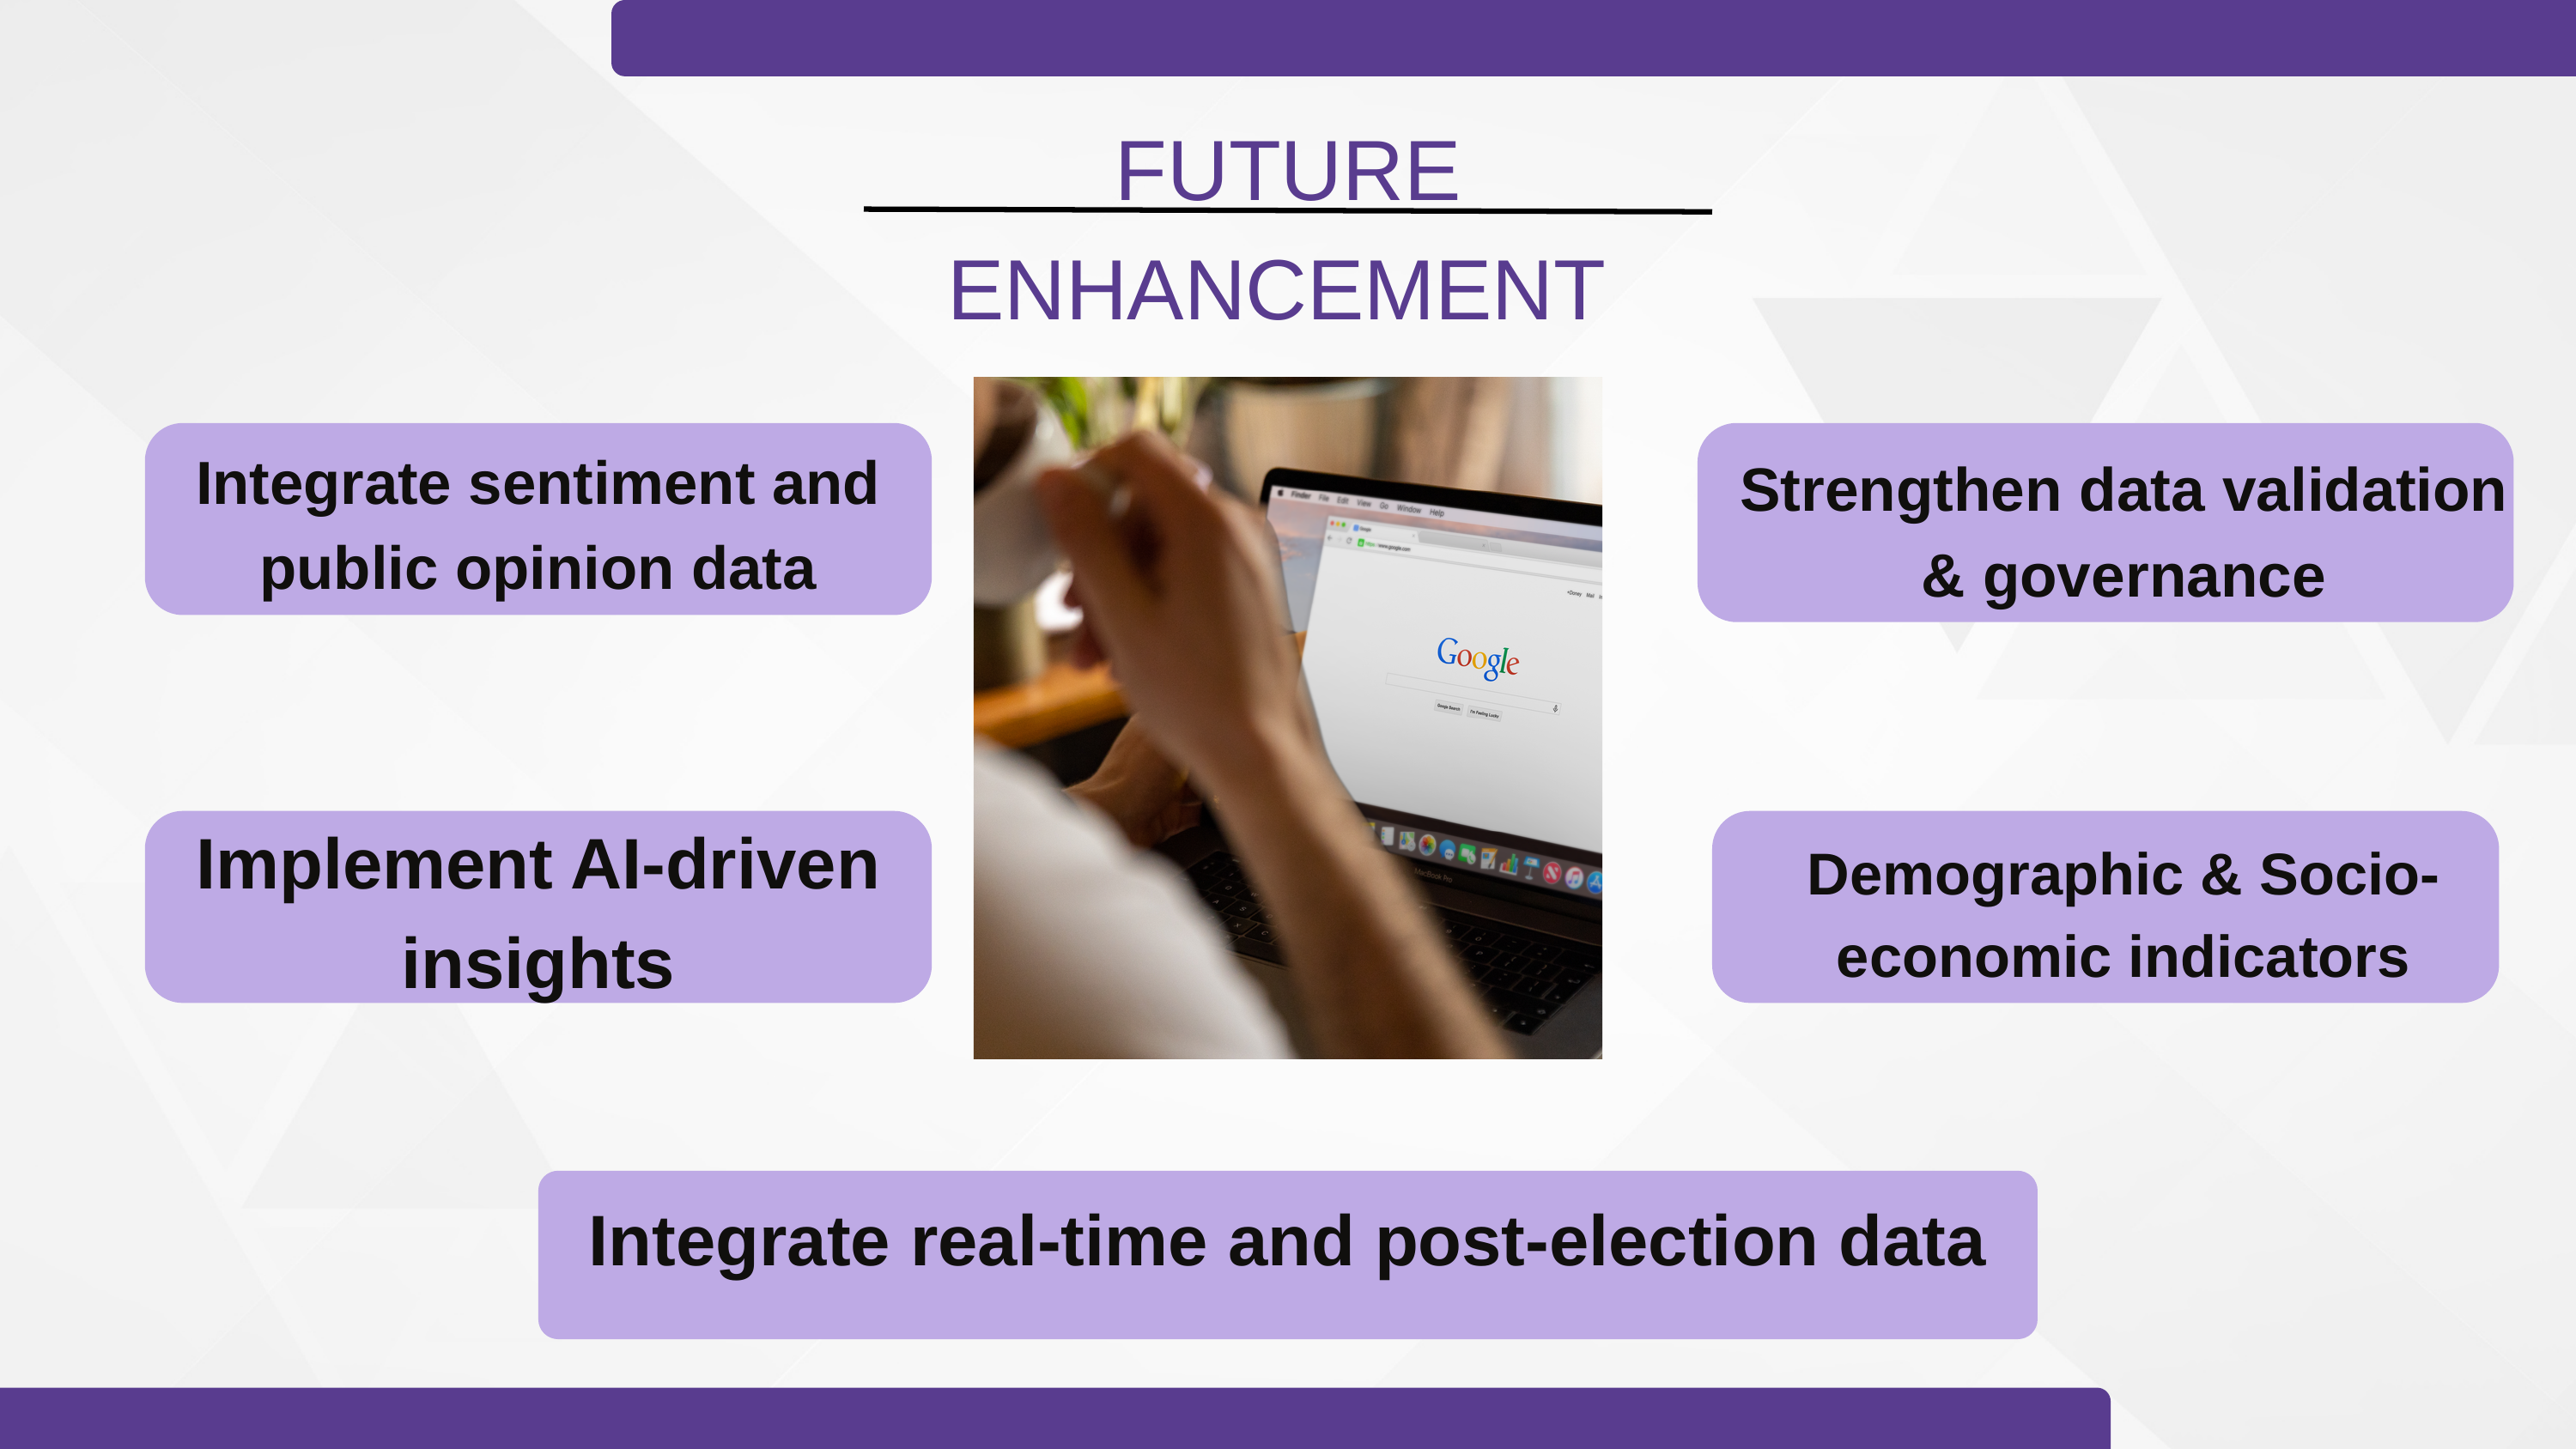

FUTURE ENHANCEMENT

Integrate sentiment and public opinion data

Strengthen data validation & governance

Implement AI-driven insights

Demographic & Socio-economic indicators

Integrate real-time and post-election data